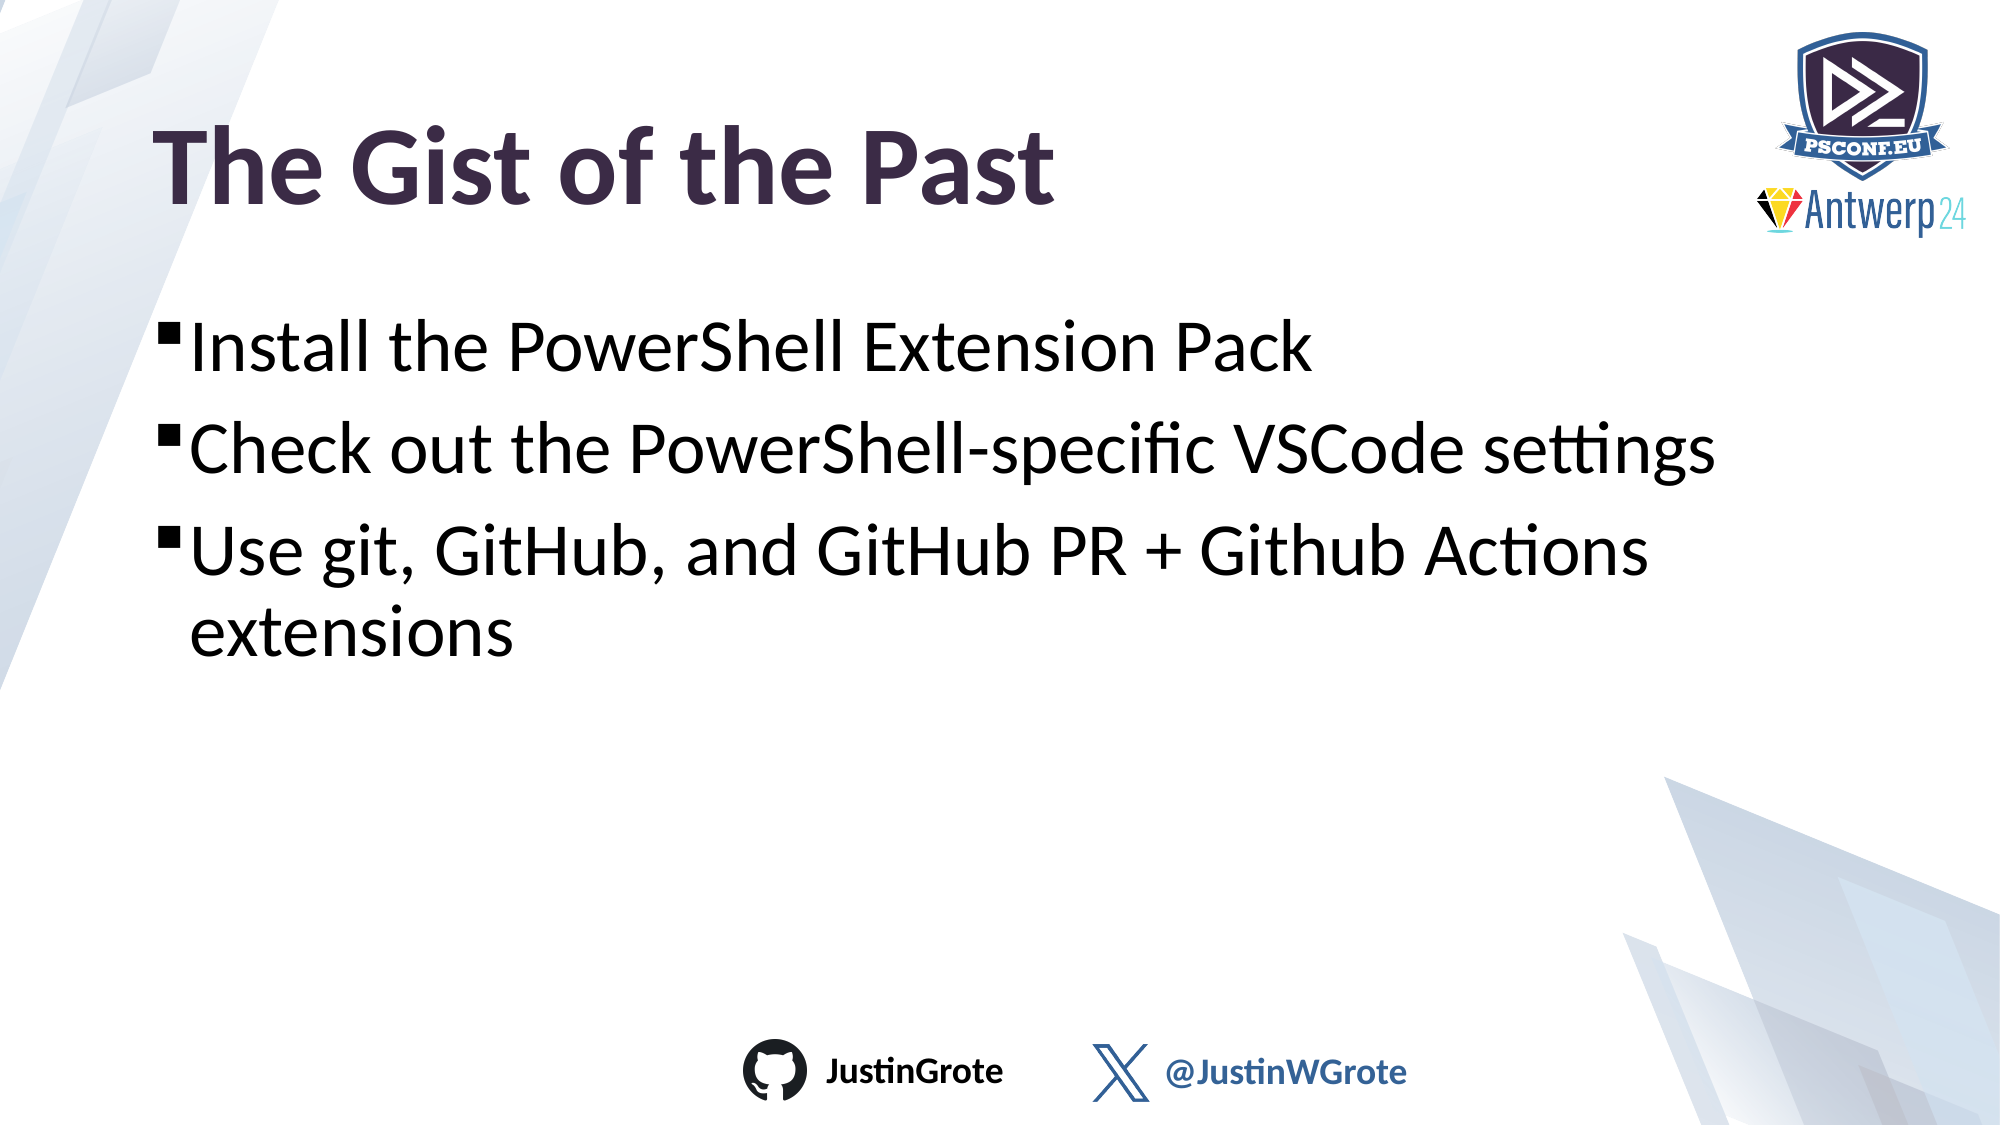

# The Gist of the Past
Install the PowerShell Extension Pack
Check out the PowerShell-specific VSCode settings
Use git, GitHub, and GitHub PR + Github Actions extensions